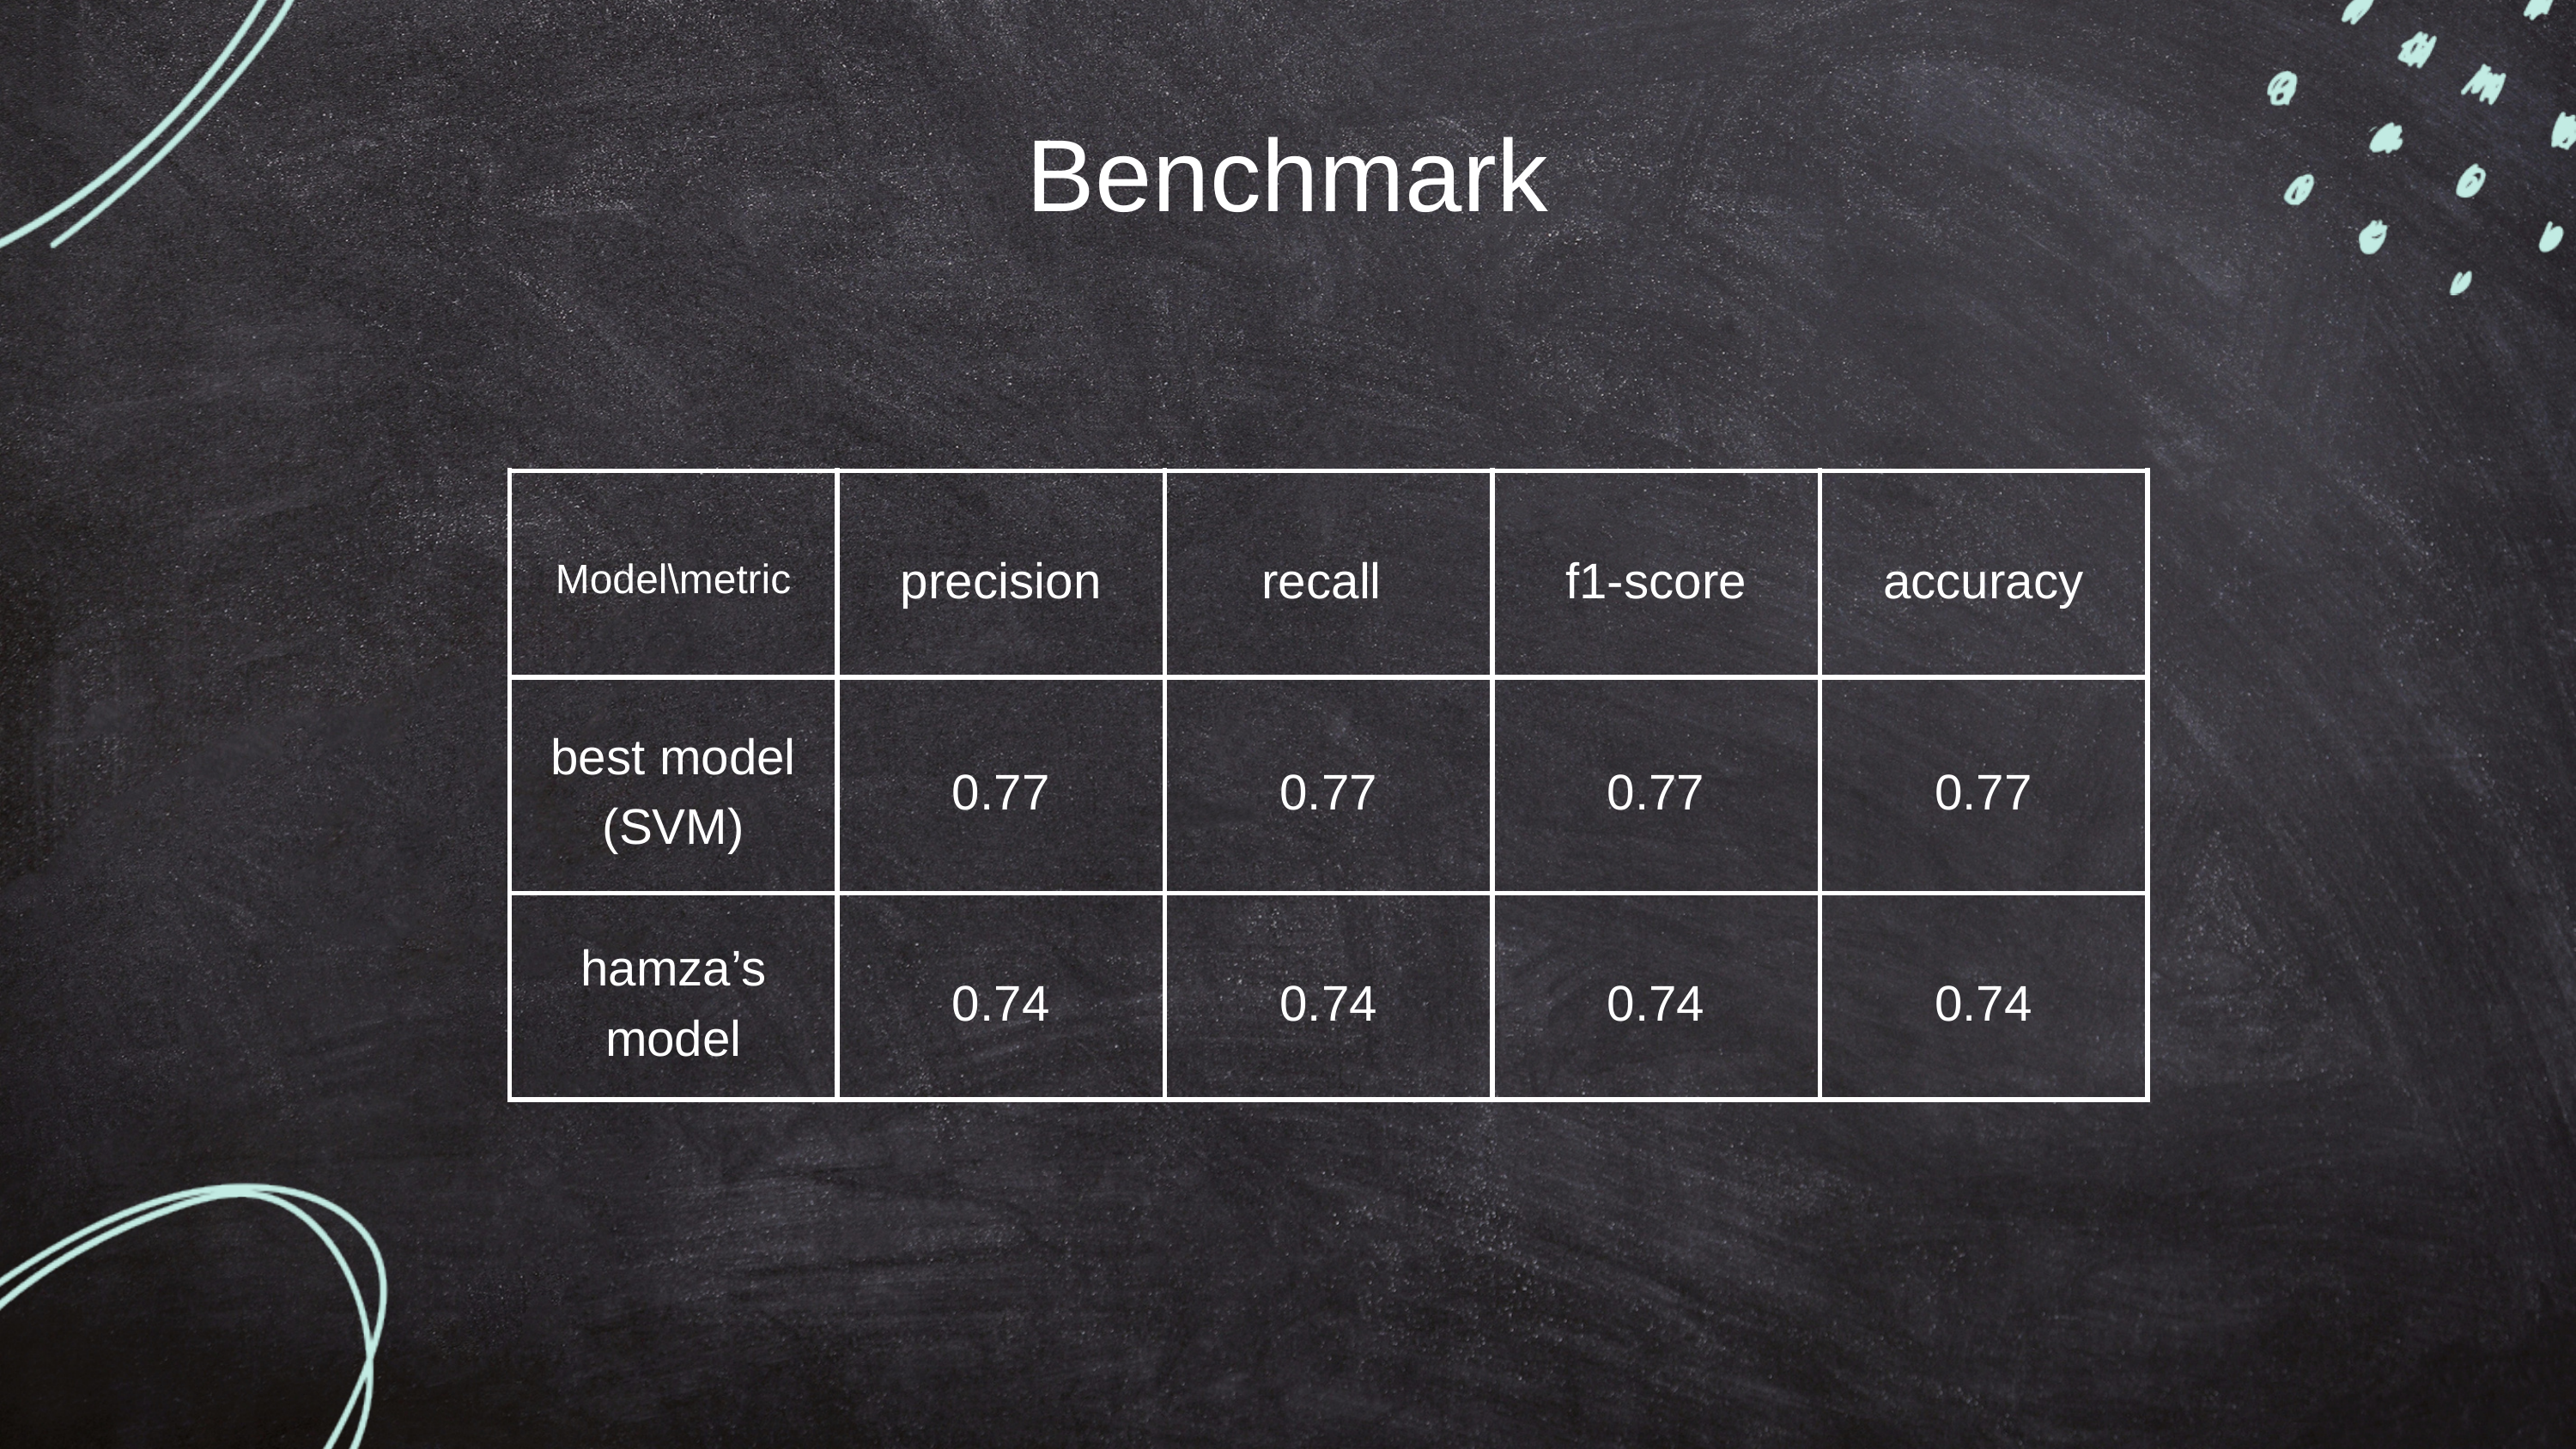

Benchmark
| Model\metric | precision | recall | f1-score | accuracy |
| --- | --- | --- | --- | --- |
| best model (SVM) | 0.77 | 0.77 | 0.77 | 0.77 |
| hamza’s model | 0.74 | 0.74 | 0.74 | 0.74 |